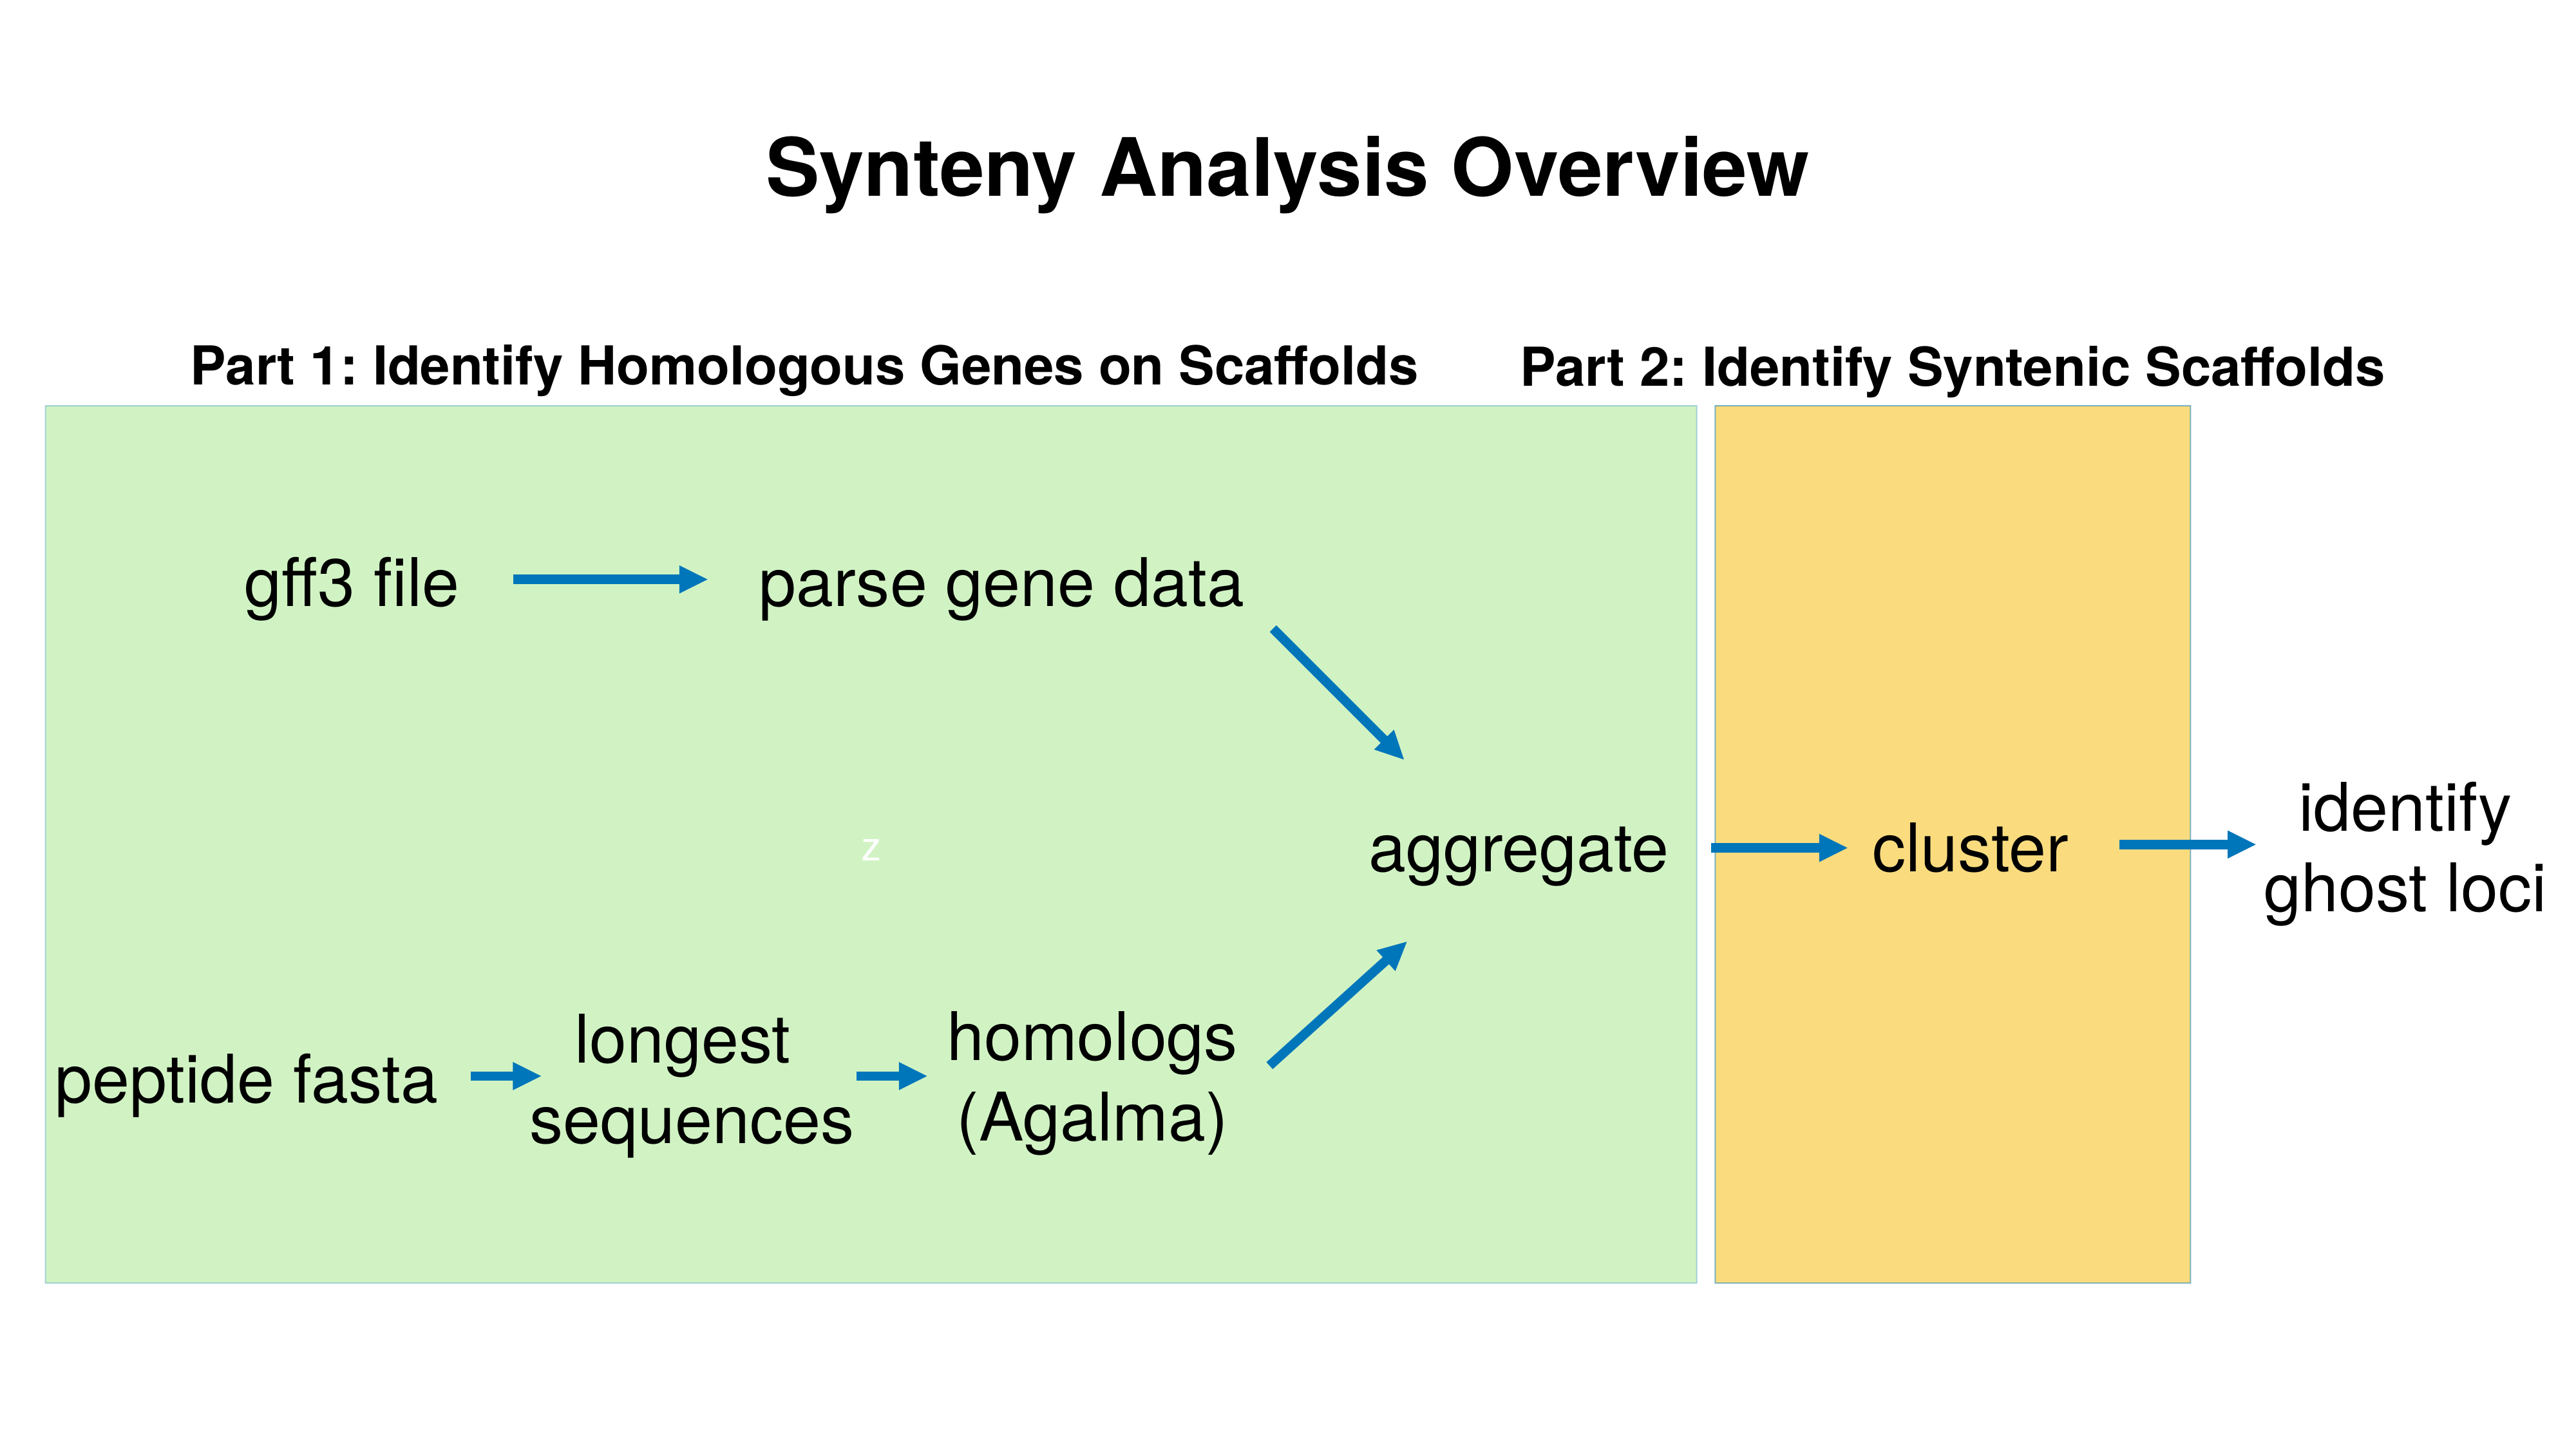

Synteny Analysis Overview
Part 1: Identify Homologous Genes on Scaffolds
Part 2: Identify Syntenic Scaffolds
z

gff3 file
parse gene data

identify
ghost loci
aggregate
cluster

homologs
(Agalma)
longest
sequences
peptide fasta